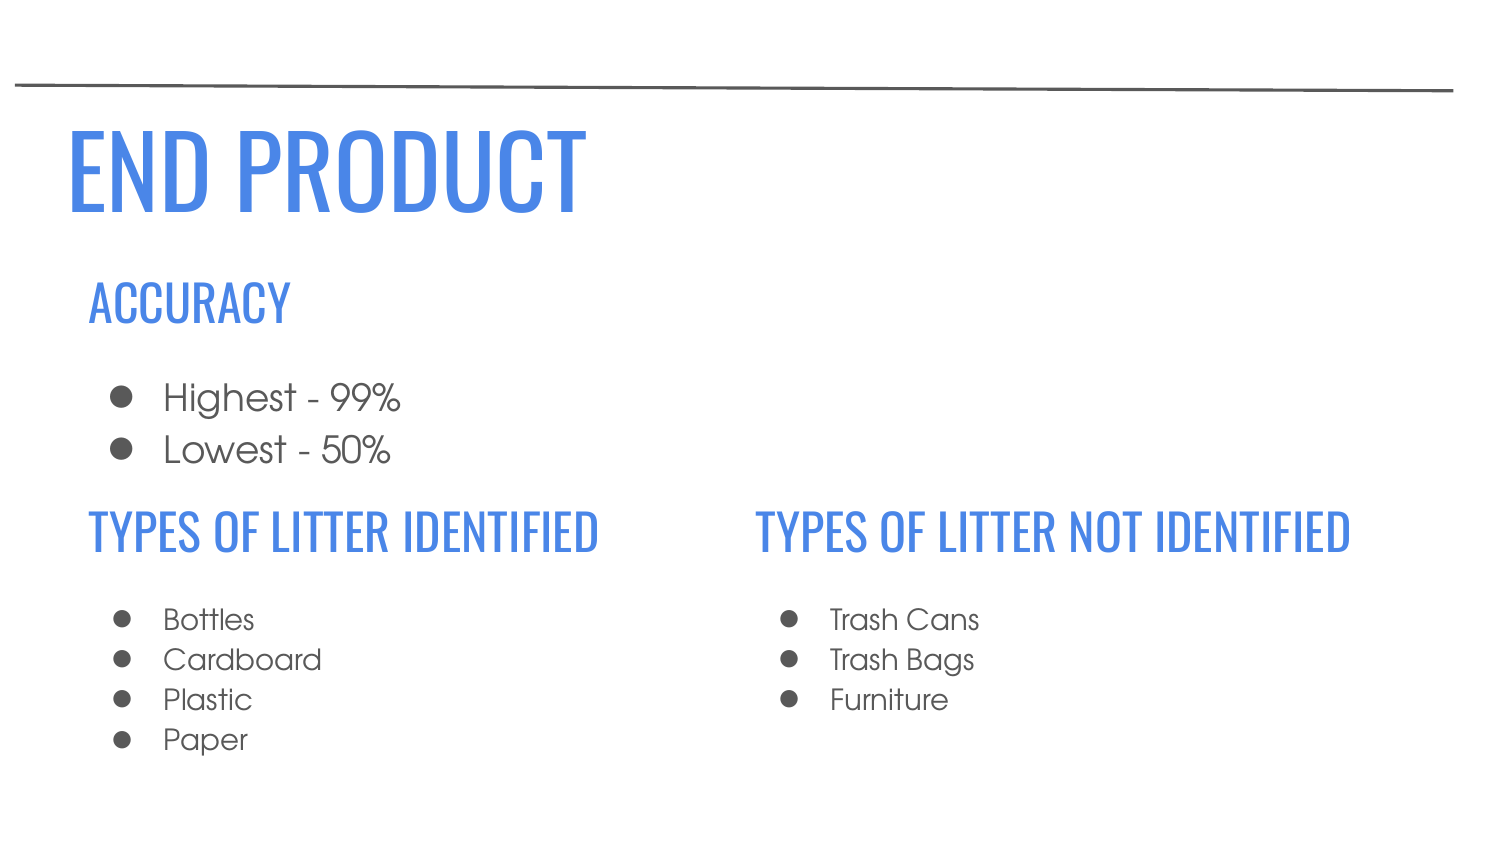

# END PRODUCT
ACCURACY
Highest - 99%
Lowest - 50%

TYPES OF LITTER IDENTIFIED
Bottles
Cardboard
Plastic
Paper

TYPES OF LITTER NOT IDENTIFIED
Trash Cans
Trash Bags
Furniture